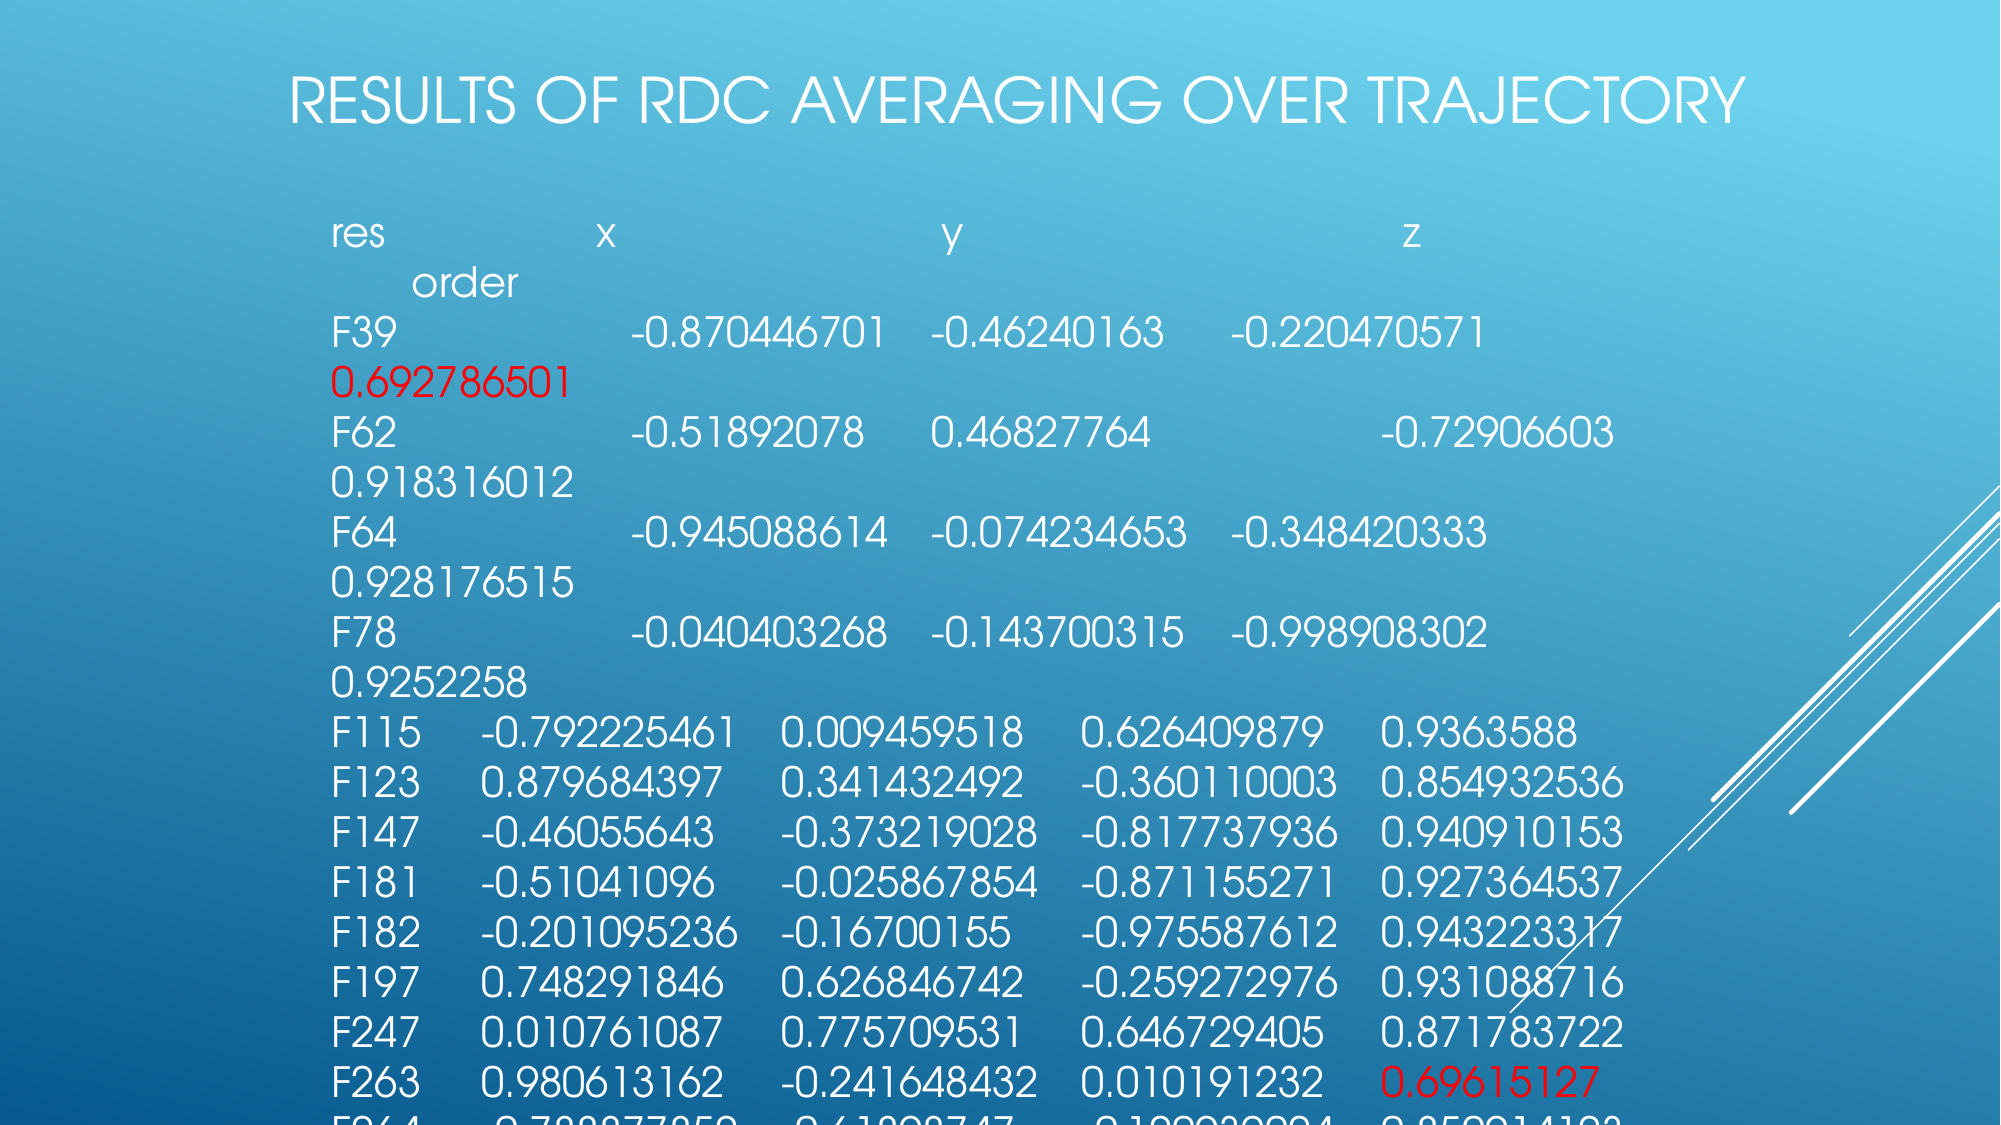

# Results of RDC Averaging over trajectory
res	          x	                           y	                            z	                      order
F39		-0.870446701	-0.46240163	-0.220470571	0.692786501
F62		-0.51892078	0.46827764		-0.72906603	0.918316012
F64		-0.945088614	-0.074234653	-0.348420333	0.928176515
F78		-0.040403268	-0.143700315	-0.998908302	0.9252258
F115	-0.792225461	0.009459518	0.626409879	0.9363588
F123	0.879684397	0.341432492	-0.360110003	0.854932536
F147	-0.46055643	-0.373219028	-0.817737936	0.940910153
F181	-0.51041096	-0.025867854	-0.871155271	0.927364537
F182	-0.201095236	-0.16700155	-0.975587612	0.943223317
F197	0.748291846	0.626846742	-0.259272976	0.931088716
F247	0.010761087	0.775709531	0.646729405	0.871783722
F263	0.980613162	-0.241648432	0.010191232	0.69615127
F264	-0.788877852	-0.61898747	-0.120939024	0.850914123
F278	0.512009011	-0.588235633	-0.641814313	0.938299898
F297	-0.390533146	0.907384153	-0.210327981	0.935450916
F305	0.532063017	-0.846396057	-0.143605924	0.944359676